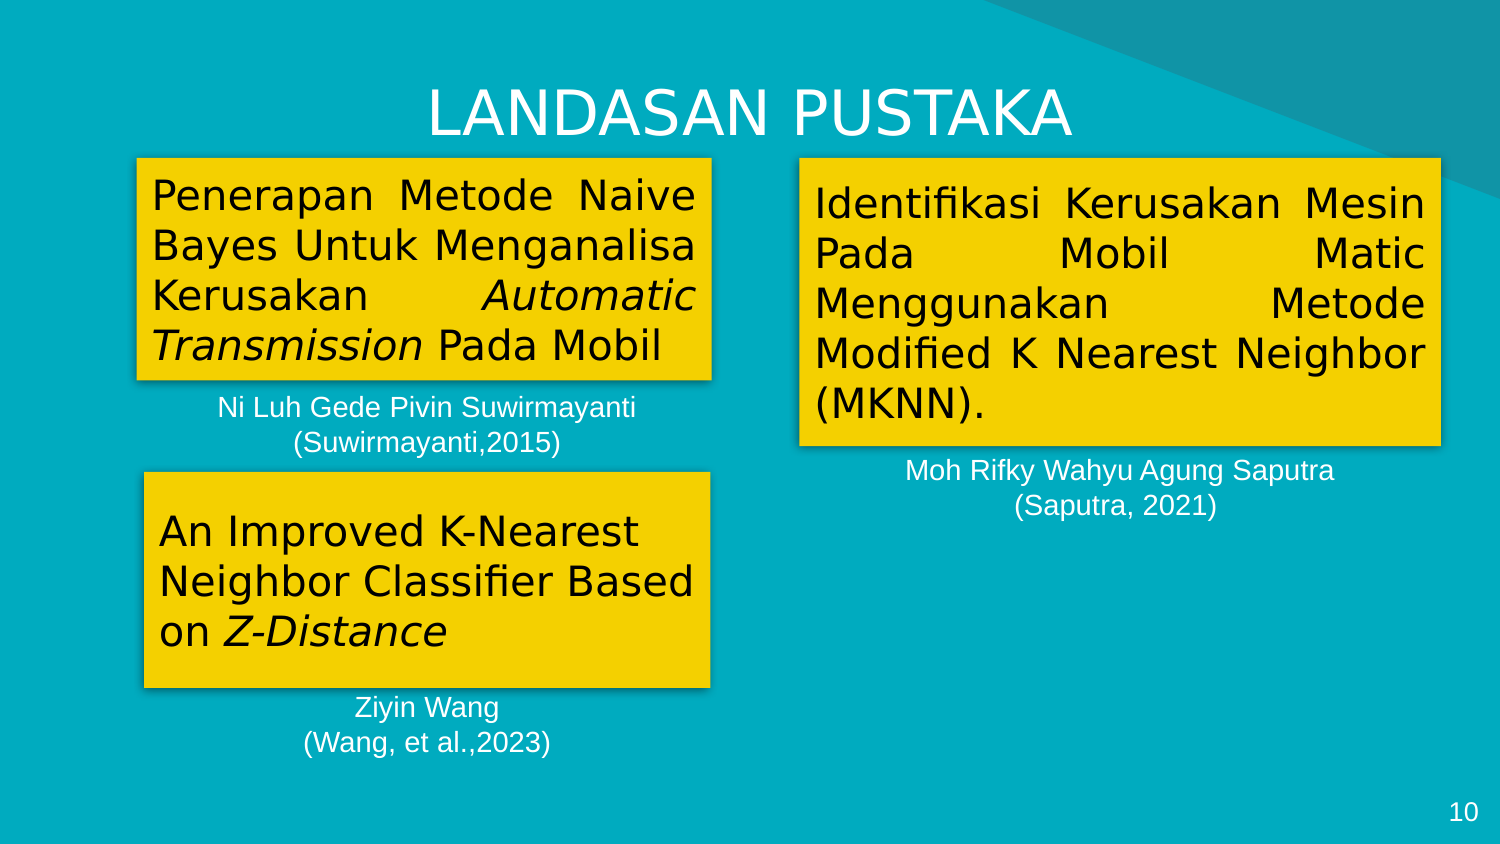

# LANDASAN PUSTAKA
Penerapan Metode Naive Bayes Untuk Menganalisa Kerusakan Automatic Transmission Pada Mobil
Identifikasi Kerusakan Mesin Pada Mobil Matic Menggunakan Metode Modified K Nearest Neighbor (MKNN).
Ni Luh Gede Pivin Suwirmayanti
(Suwirmayanti,2015)

Moh Rifky Wahyu Agung Saputra (Saputra, 2021)

An Improved K-Nearest Neighbor Classifier Based on Z-Distance
Ziyin Wang
(Wang, et al.,2023)

10